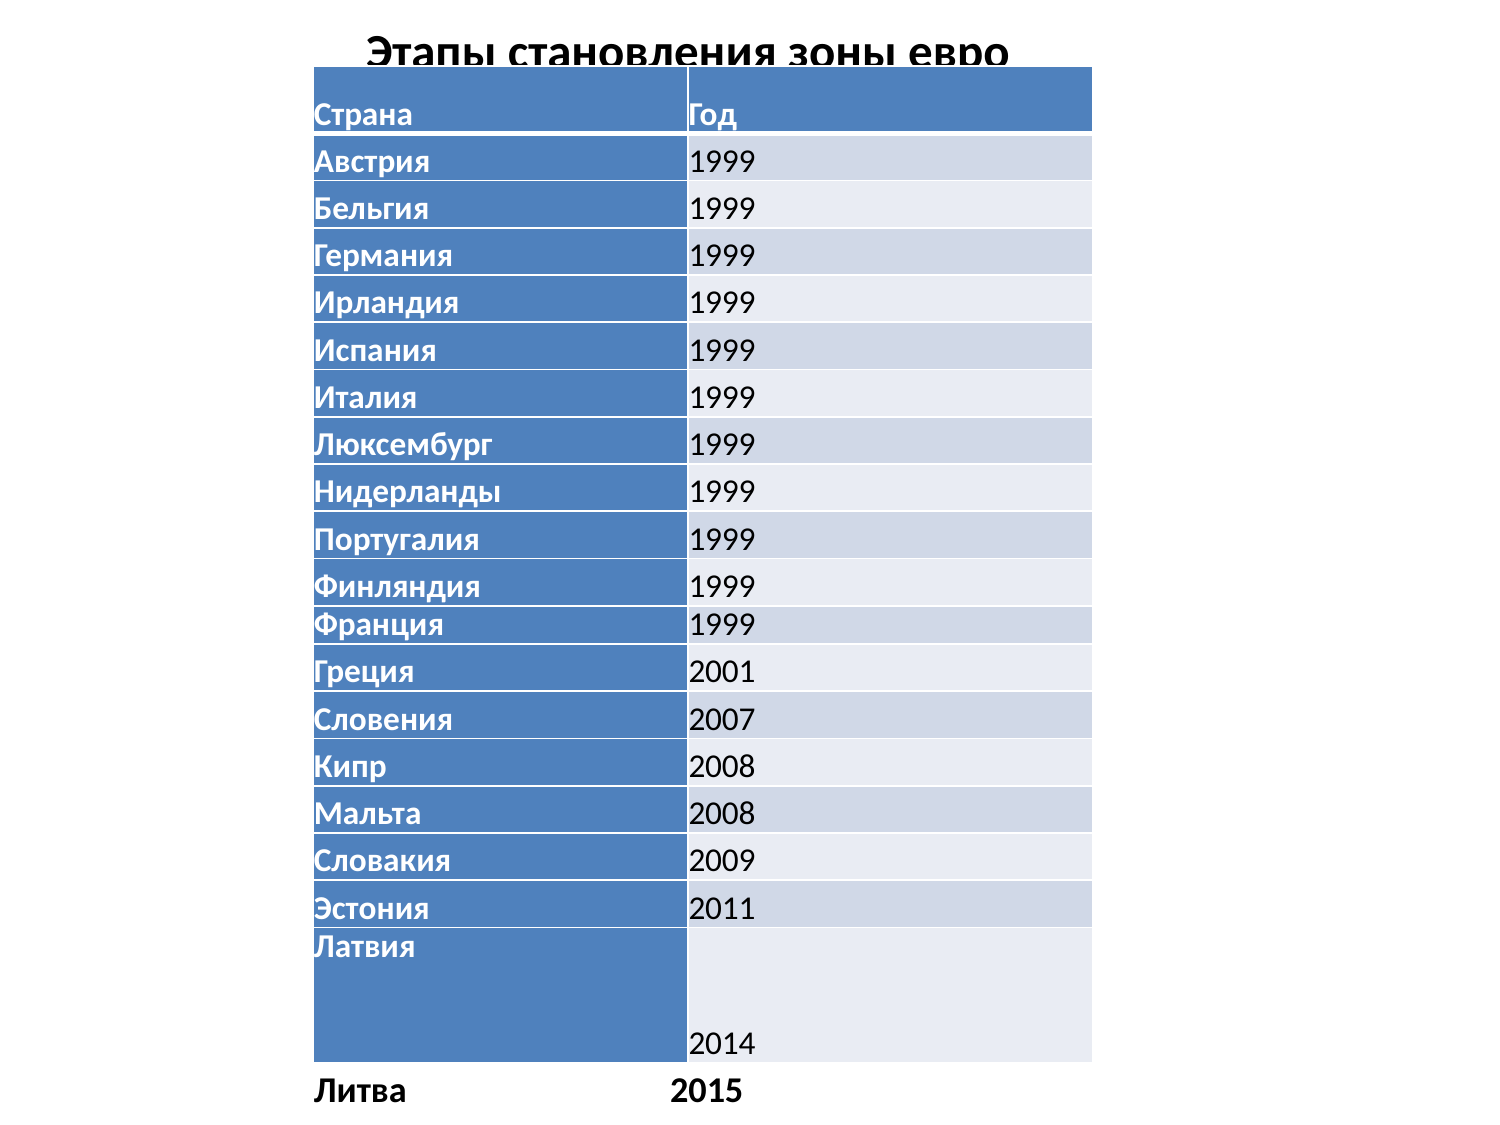

# Этапы становления зоны евро Литва Литва                                2015
| Страна | Год |
| --- | --- |
| Австрия | 1999 |
| Бельгия | 1999 |
| Германия | 1999 |
| Ирландия | 1999 |
| Испания | 1999 |
| Италия | 1999 |
| Люксембург | 1999 |
| Нидерланды | 1999 |
| Португалия | 1999 |
| Финляндия | 1999 |
| Франция | 1999 |
| Греция | 2001 |
| Словения | 2007 |
| Кипр | 2008 |
| Мальта | 2008 |
| Словакия | 2009 |
| Эстония | 2011 |
| Латвия | 2014 |